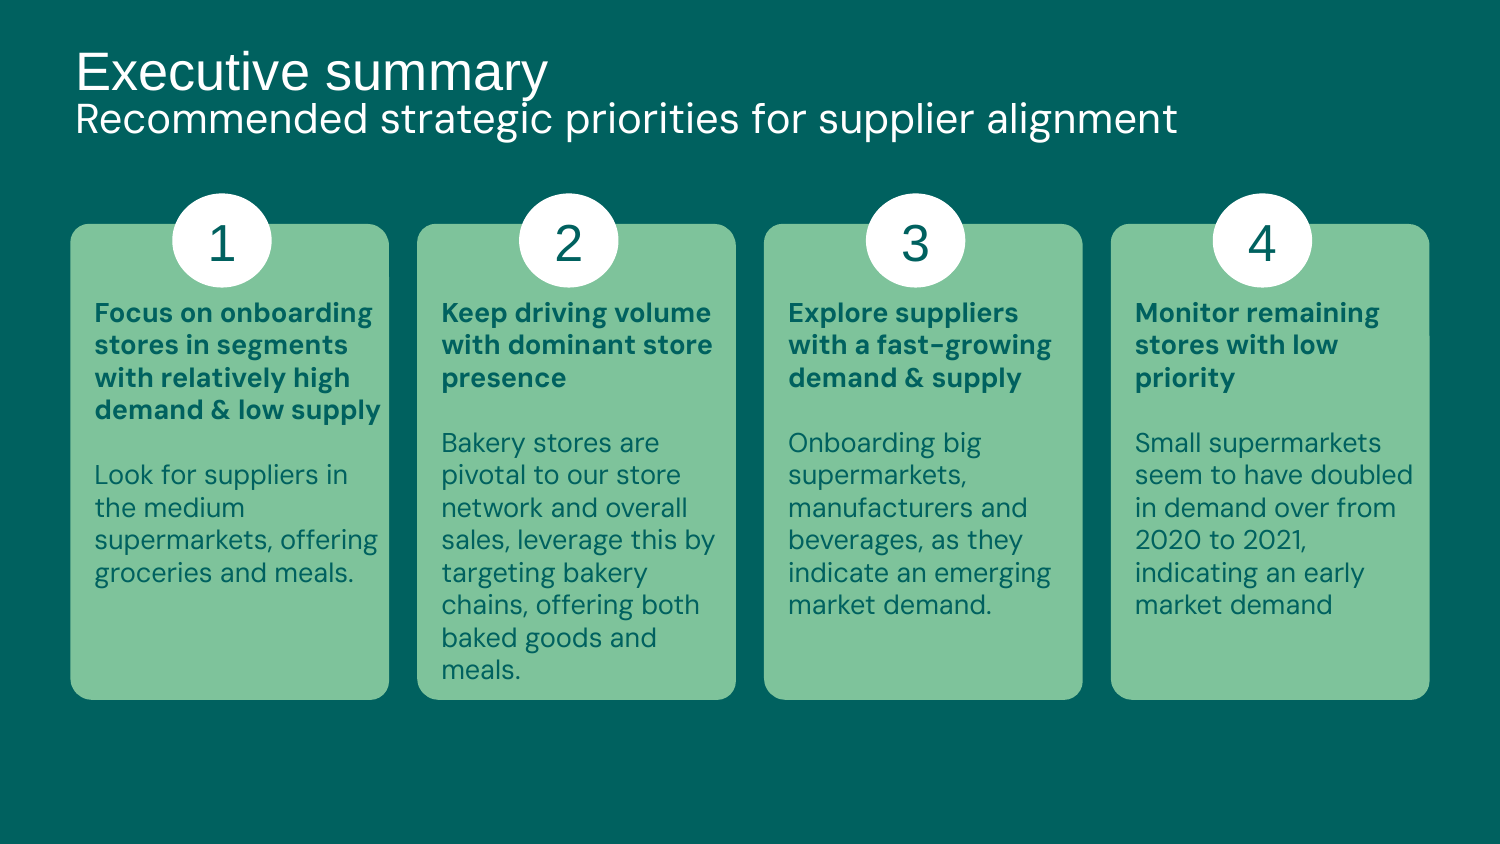

Executive summary
Recommended strategic priorities for supplier alignment
1
2
3
4
Focus on onboarding stores in segments with relatively high demand & low supply

Look for suppliers in the medium supermarkets, offering groceries and meals.
Keep driving volume with dominant store presence

Bakery stores are pivotal to our store network and overall sales, leverage this by targeting bakery chains, offering both baked goods and meals.
Explore suppliers with a fast-growing demand & supply

Onboarding big supermarkets, manufacturers and beverages, as they indicate an emerging market demand.
Monitor remaining stores with low priority

Small supermarkets seem to have doubled in demand over from 2020 to 2021, indicating an early market demand